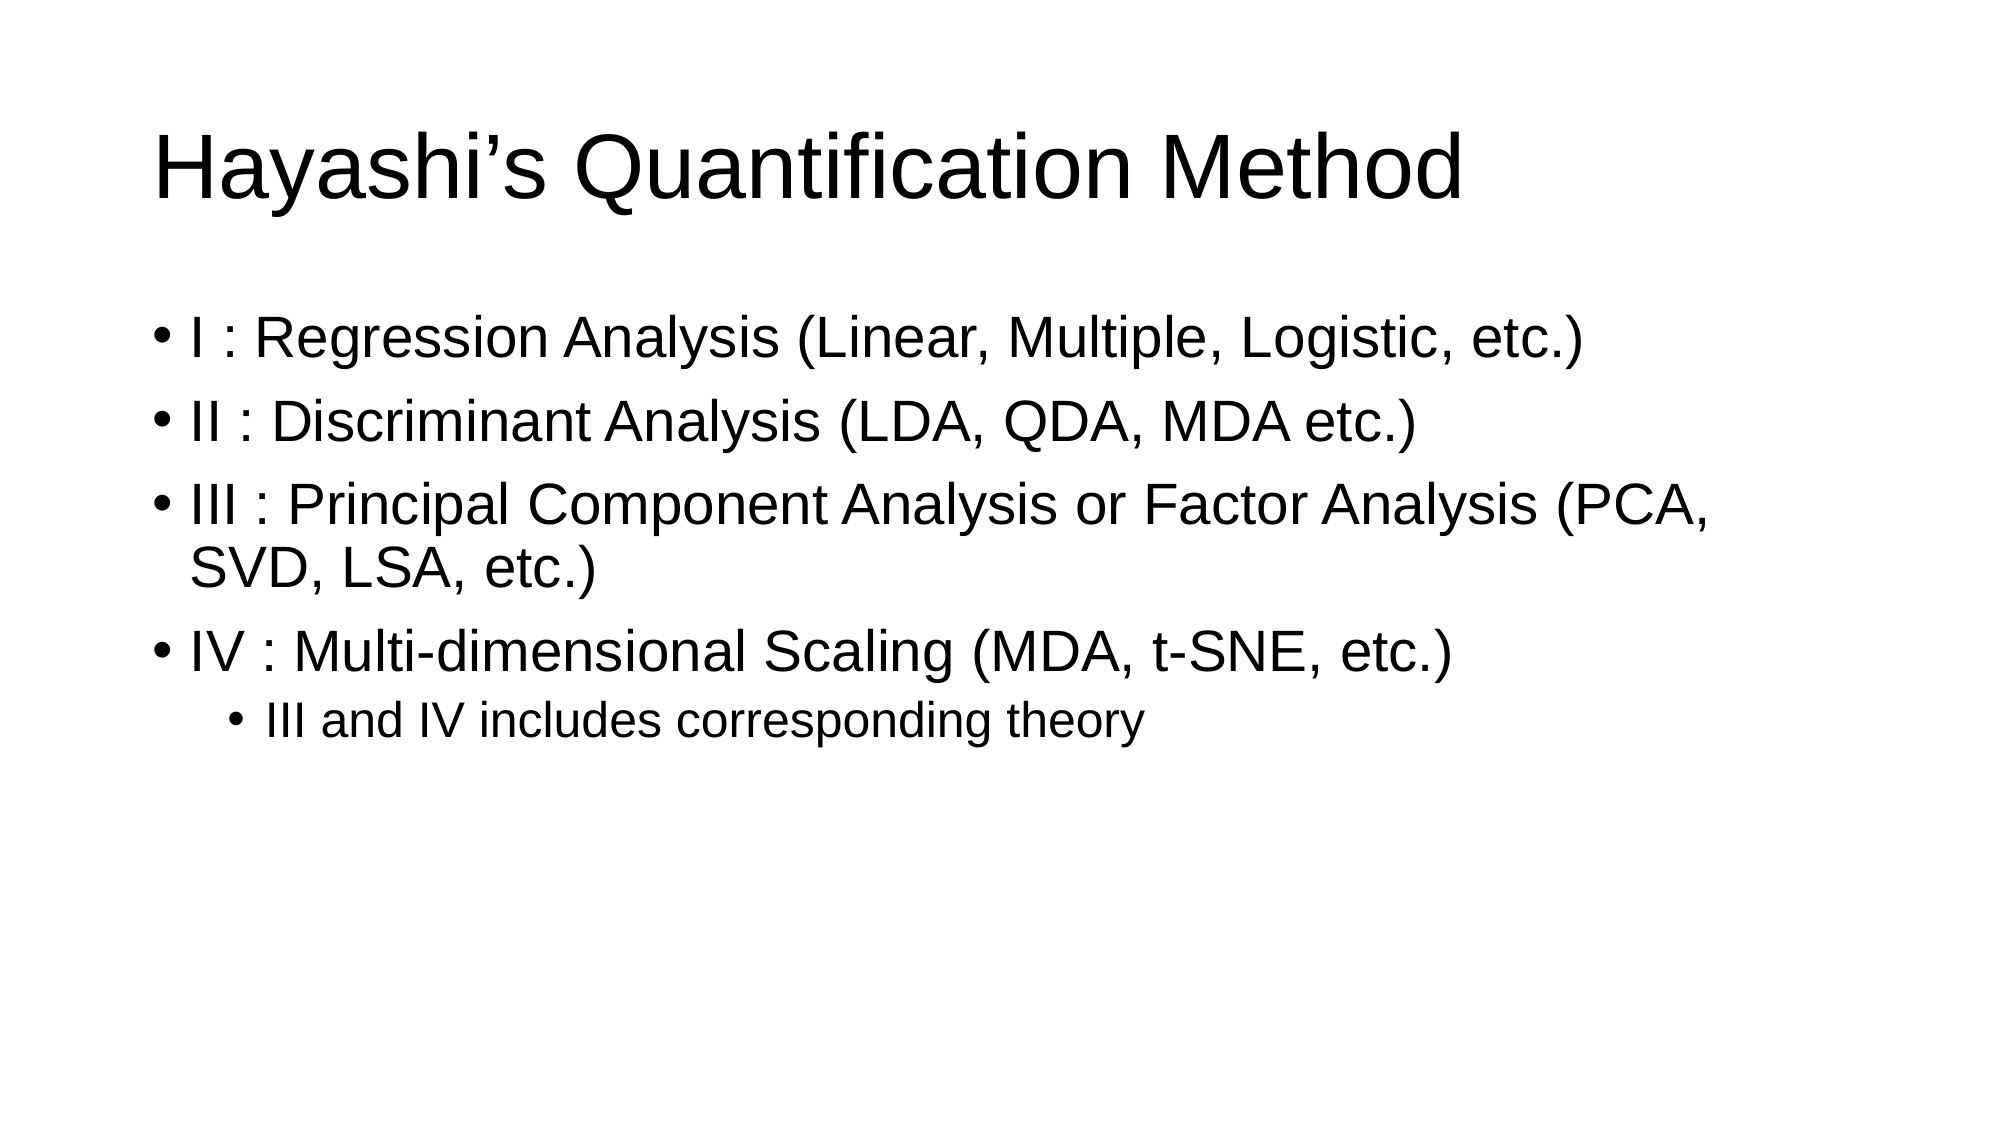

# Hayashi’s Quantification Method
I : Regression Analysis (Linear, Multiple, Logistic, etc.)
II : Discriminant Analysis (LDA, QDA, MDA etc.)
III : Principal Component Analysis or Factor Analysis (PCA, SVD, LSA, etc.)
IV : Multi-dimensional Scaling (MDA, t-SNE, etc.)
III and IV includes corresponding theory